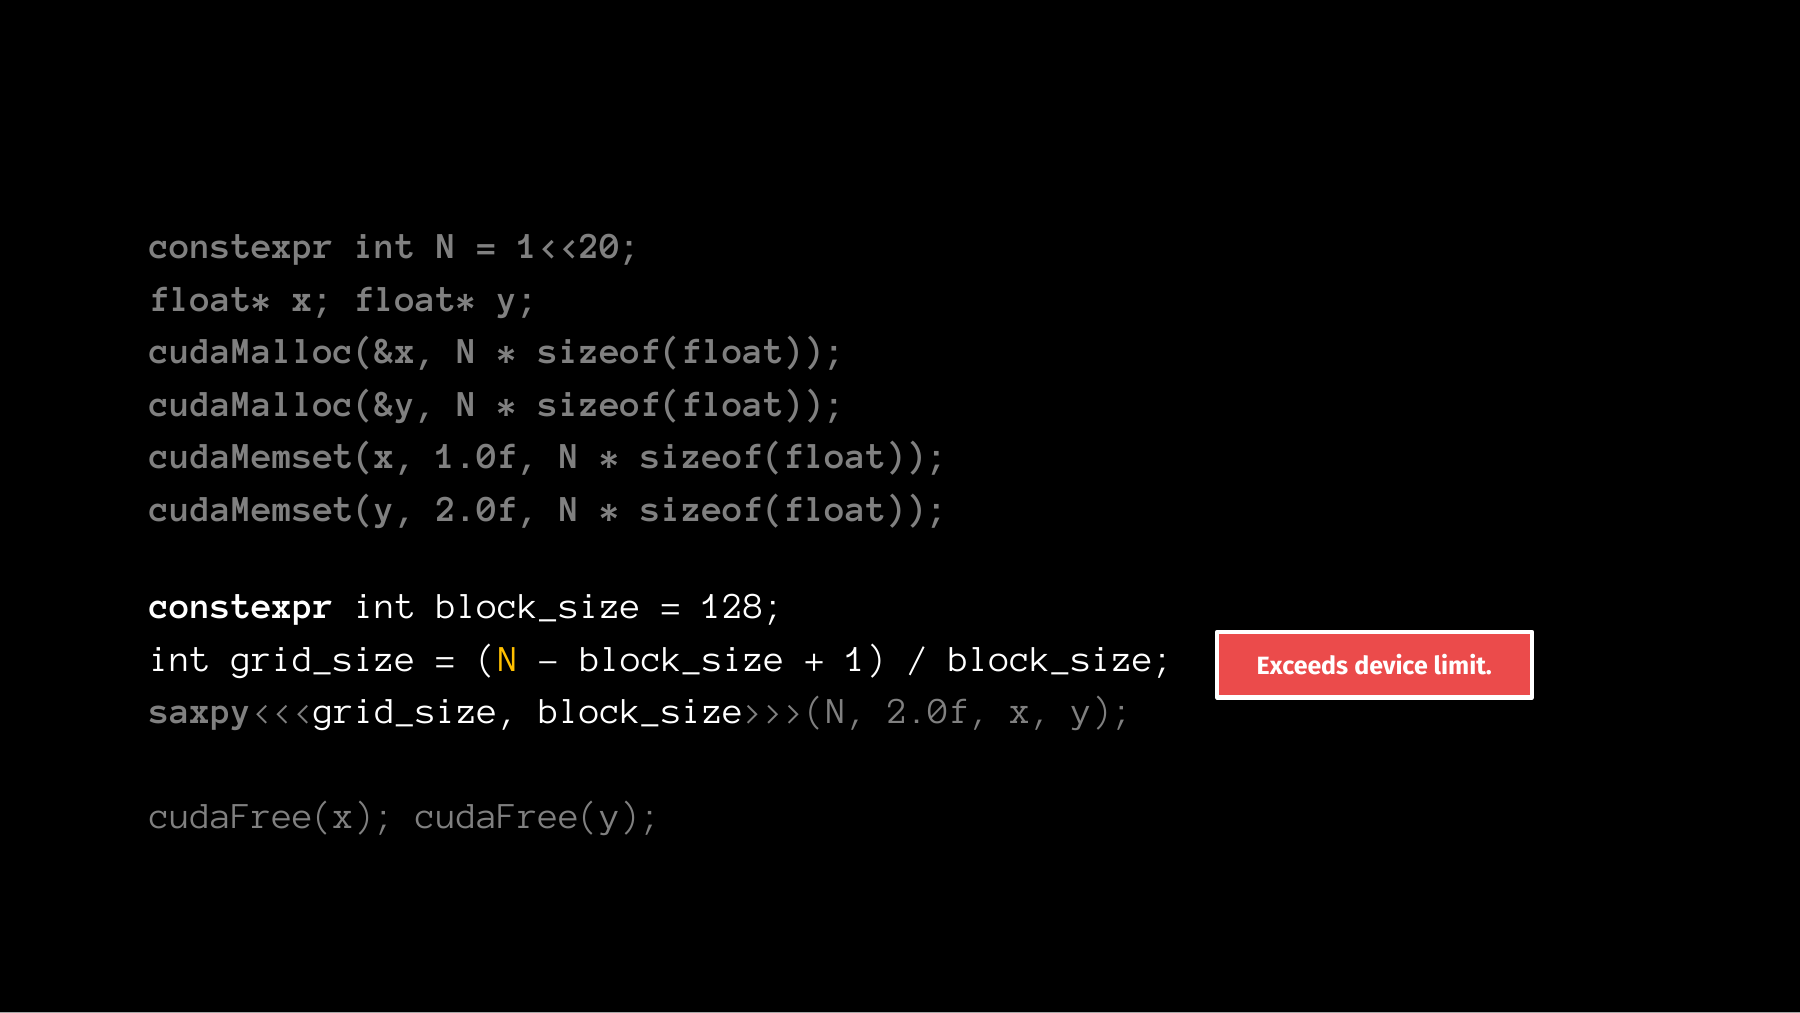

constexpr int N = 1<<20;
float* x; float* y;
cudaMalloc(&x, N * sizeof(float));
cudaMalloc(&y, N * sizeof(float));
cudaMemset(x, 1.0f, N * sizeof(float));
cudaMemset(y, 2.0f, N * sizeof(float));
constexpr int block_size = 128;
int grid_size = (N – block_size + 1) / block_size;
saxpy<<<grid_size, block_size>>>(N, 2.0f, x, y);

cudaFree(x); cudaFree(y);
Exceeds device limit.